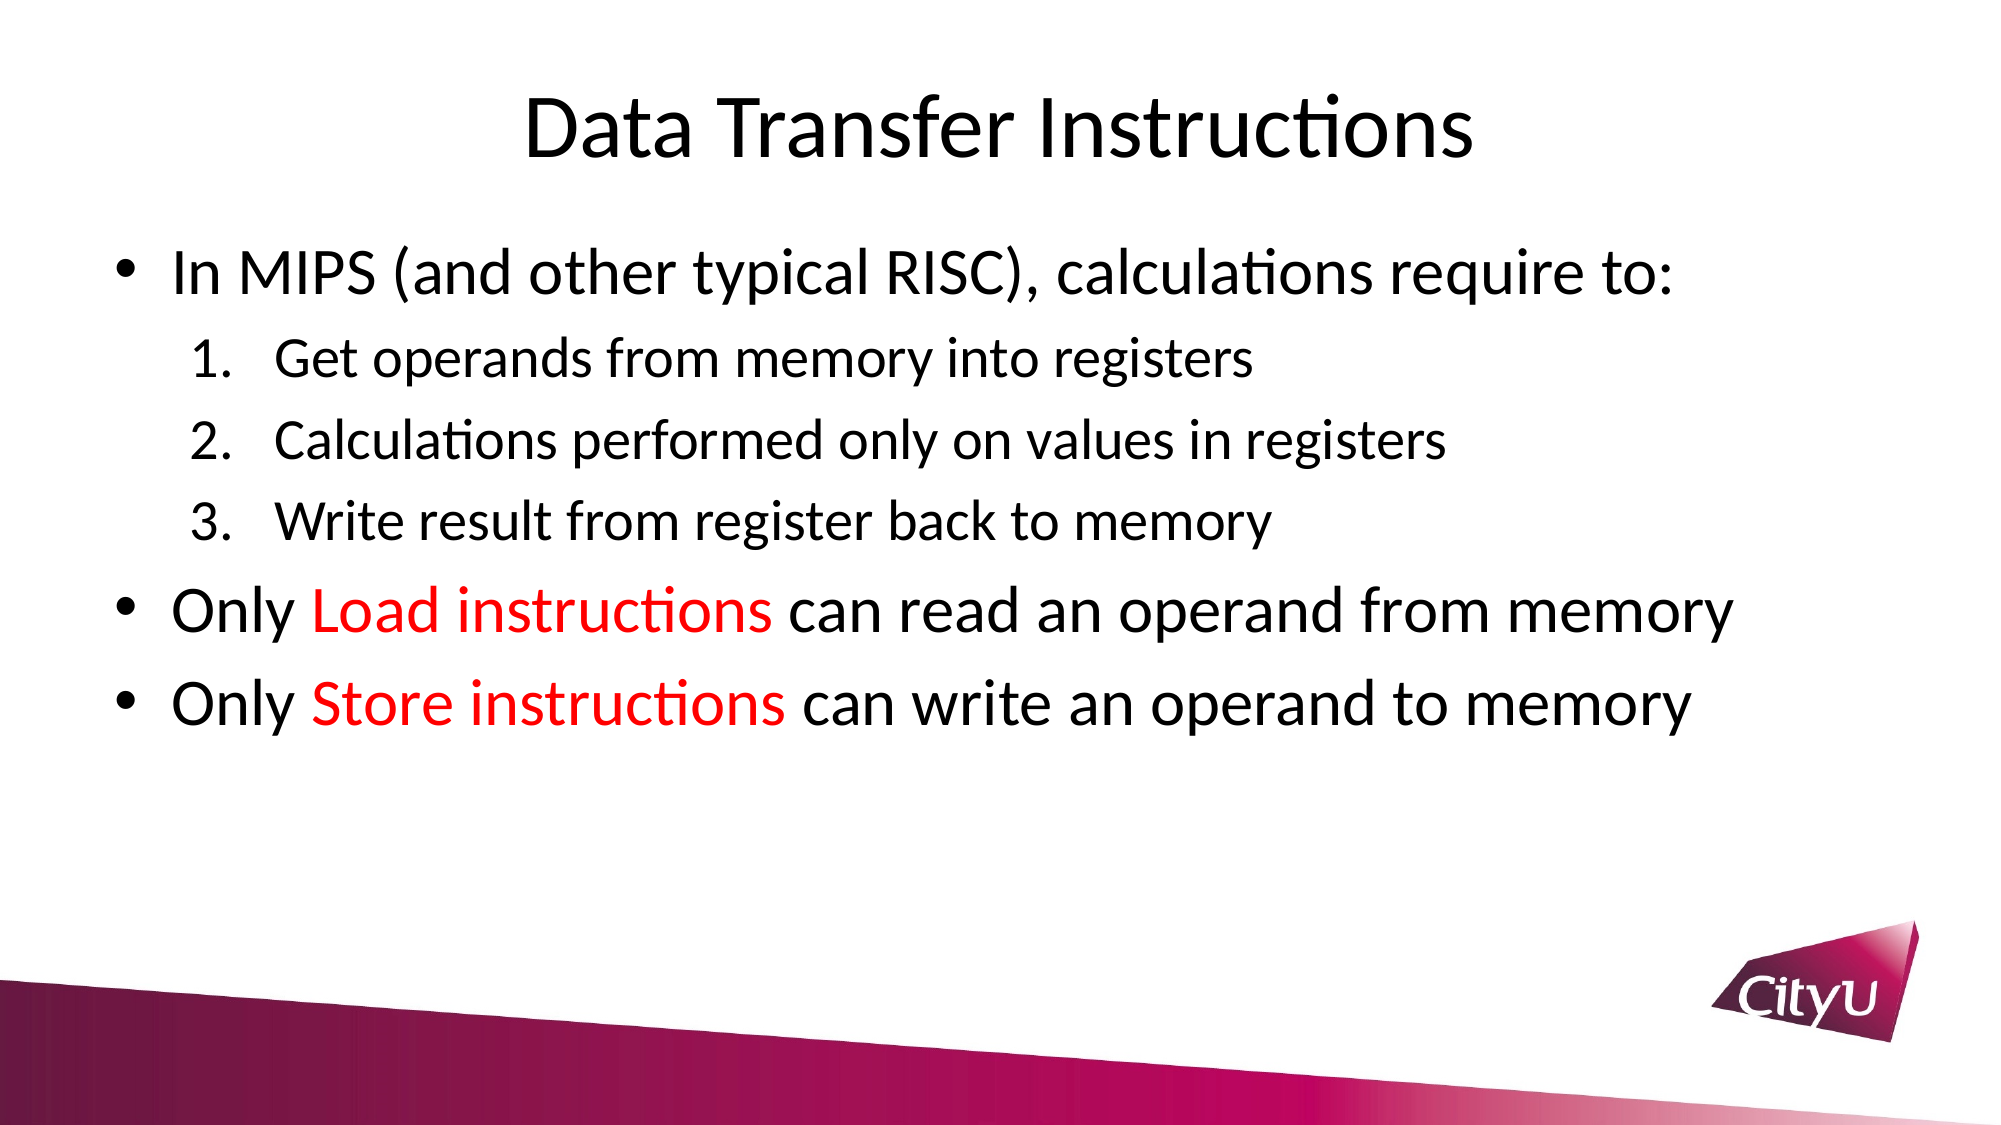

# Data Transfer Instructions
In MIPS (and other typical RISC), calculations require to:
Get operands from memory into registers
Calculations performed only on values in registers
Write result from register back to memory
Only Load instructions can read an operand from memory
Only Store instructions can write an operand to memory
82